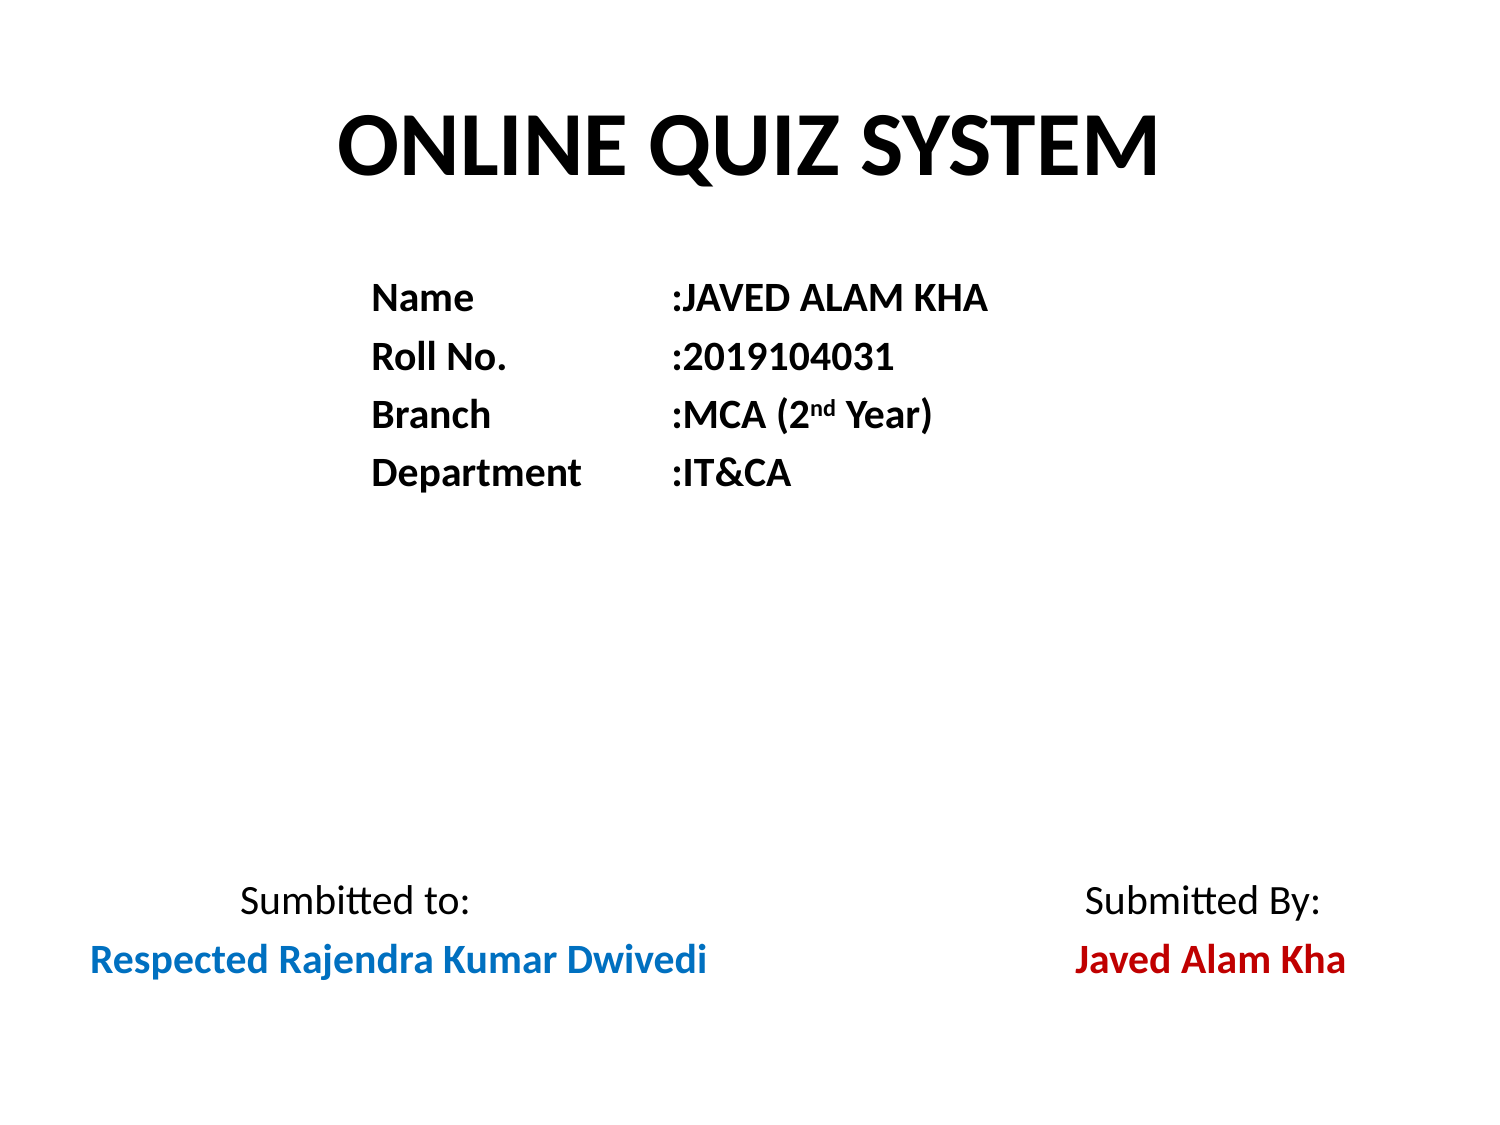

# ONLINE QUIZ SYSTEM
Name 		:JAVED ALAM KHA
Roll No. 		:2019104031
Branch 		:MCA (2nd Year)
Department 	:IT&CA

      	Sumbitted to:				          Submitted By:
Respected Rajendra Kumar Dwivedi		         Javed Alam Kha